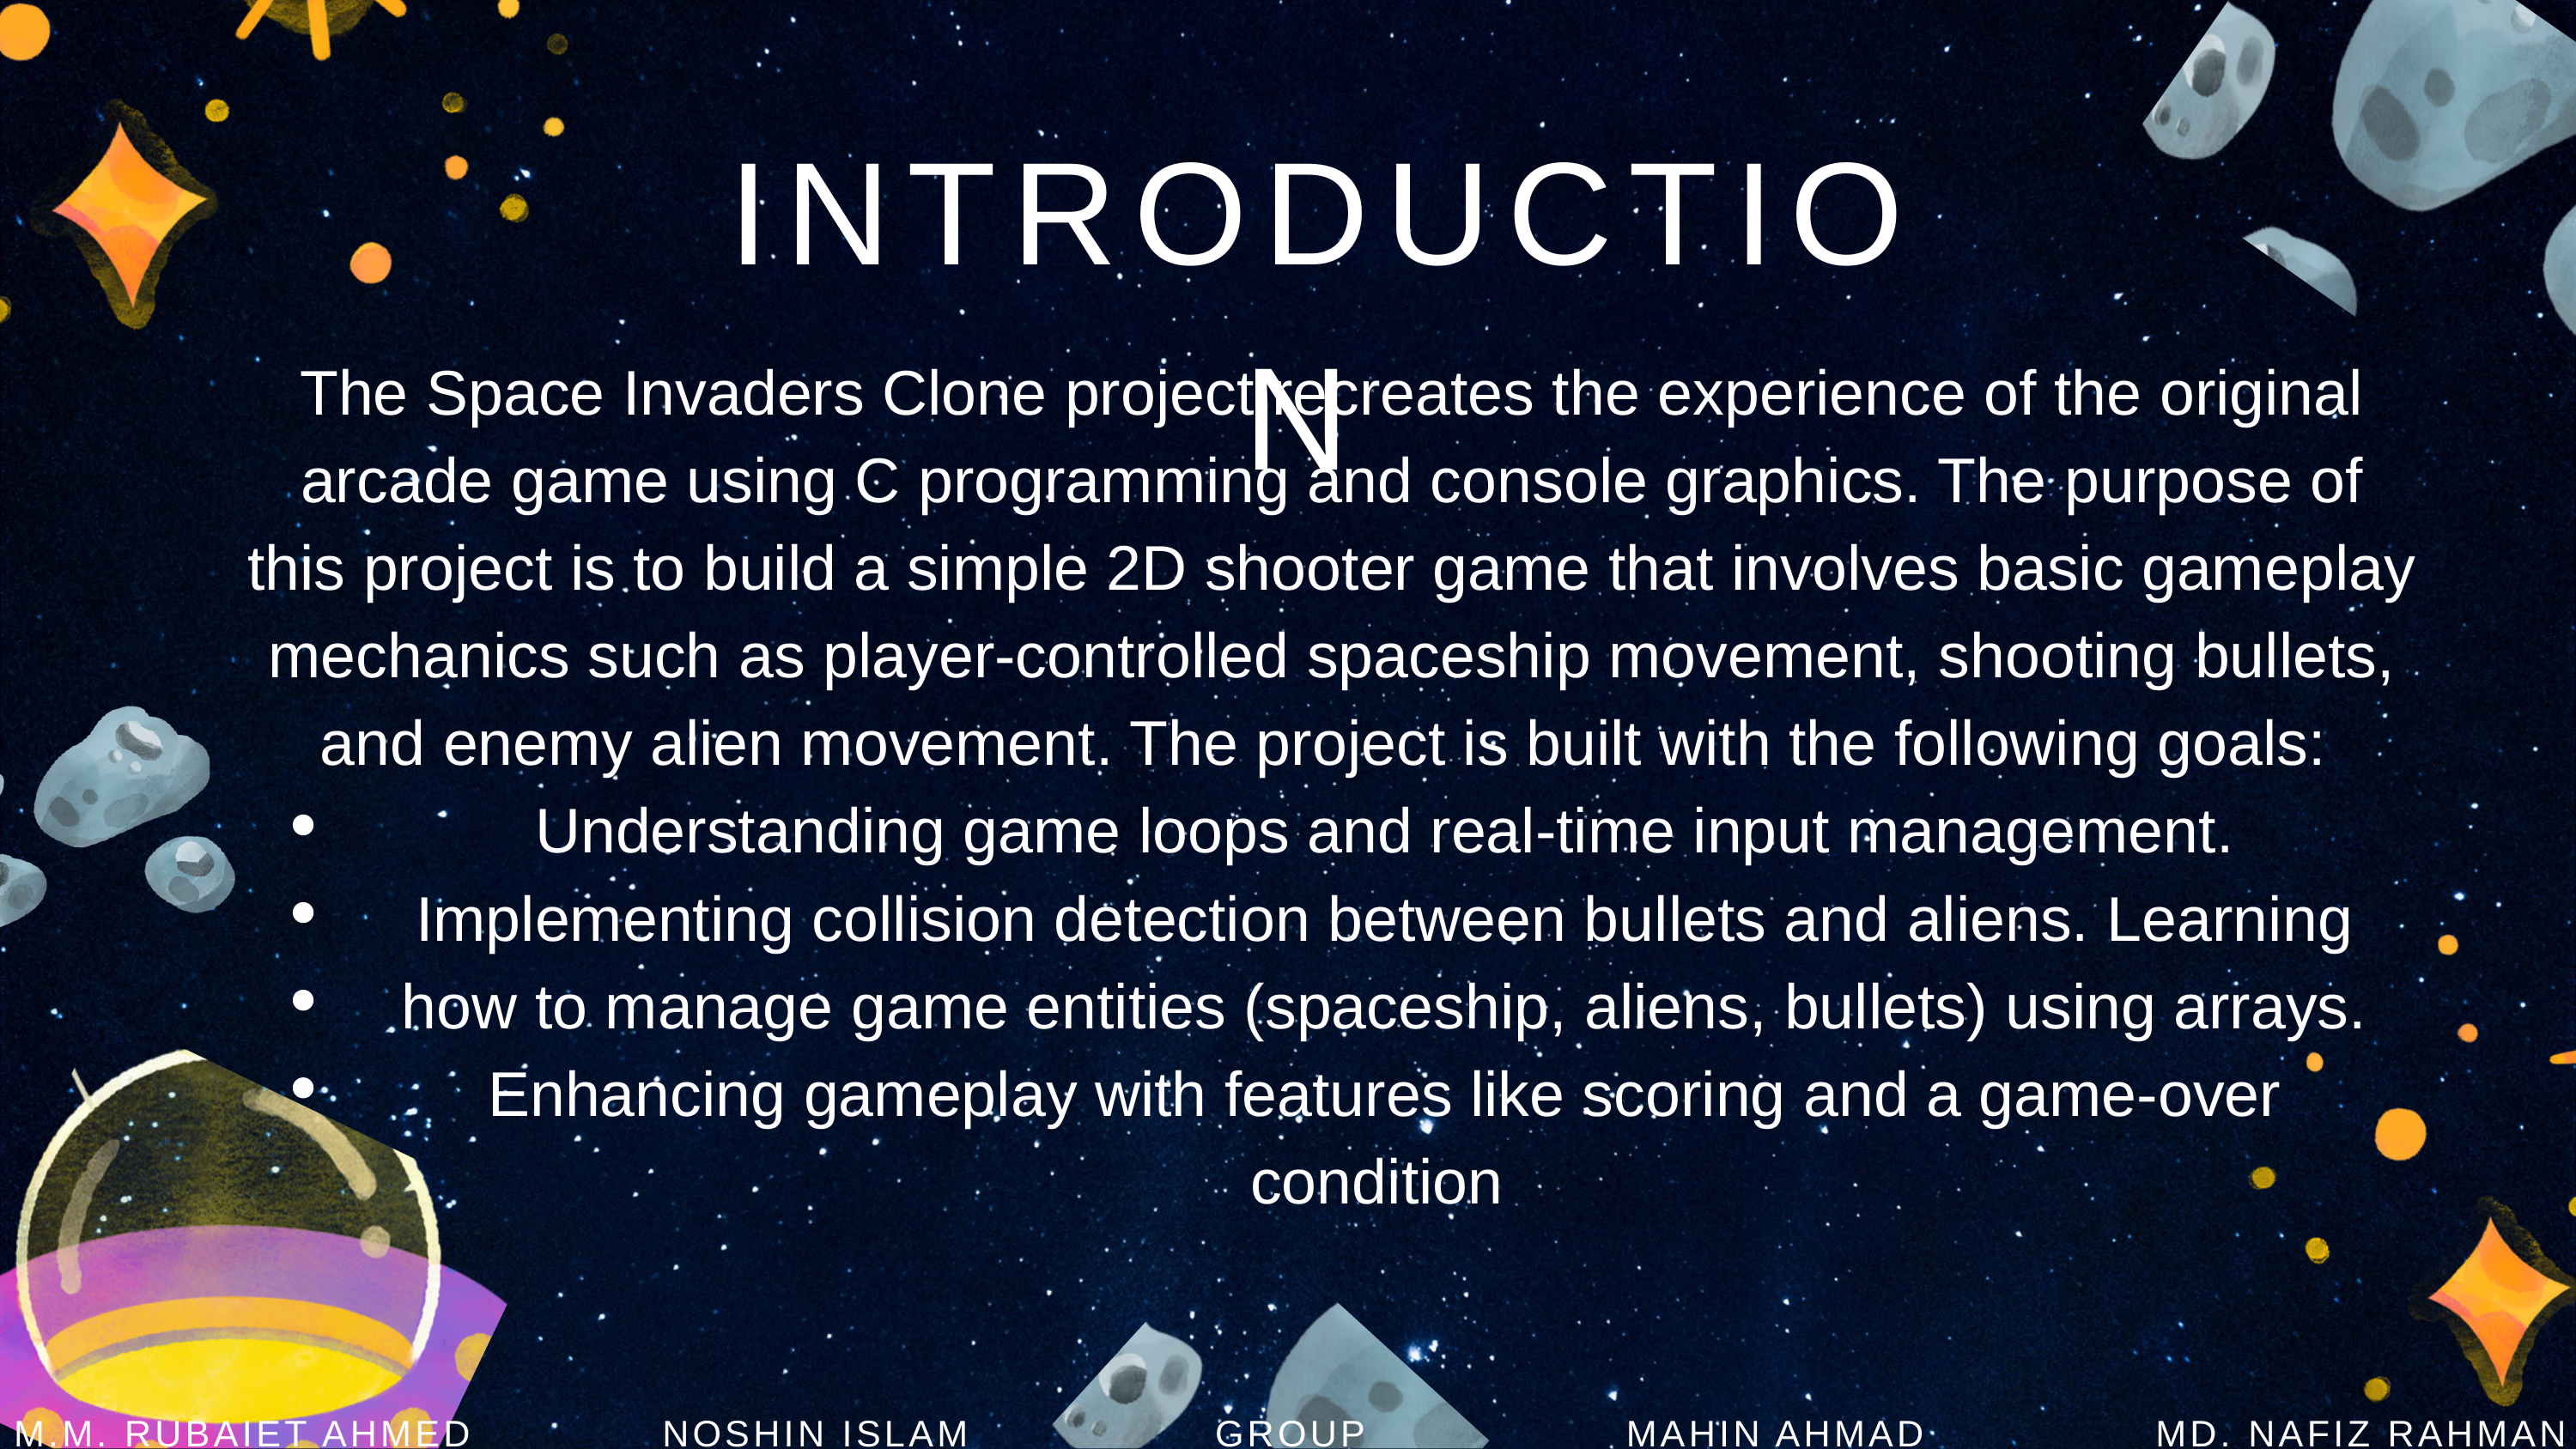

INTRODUCTION
The Space Invaders Clone project recreates the experience of the original arcade game using C programming and console graphics. The purpose of this project is to build a simple 2D shooter game that involves basic gameplay mechanics such as player-controlled spaceship movement, shooting bullets, and enemy alien movement. The project is built with the following goals:

Understanding game loops and real-time input management. Implementing collision detection between bullets and aliens. Learning how to manage game entities (spaceship, aliens, bullets) using arrays. Enhancing gameplay with features like scoring and a game-over condition

M.M. RUBAIET AHMED
NOSHIN ISLAM
GROUP 8
MAHIN AHMAD
MD. NAFIZ RAHMAN